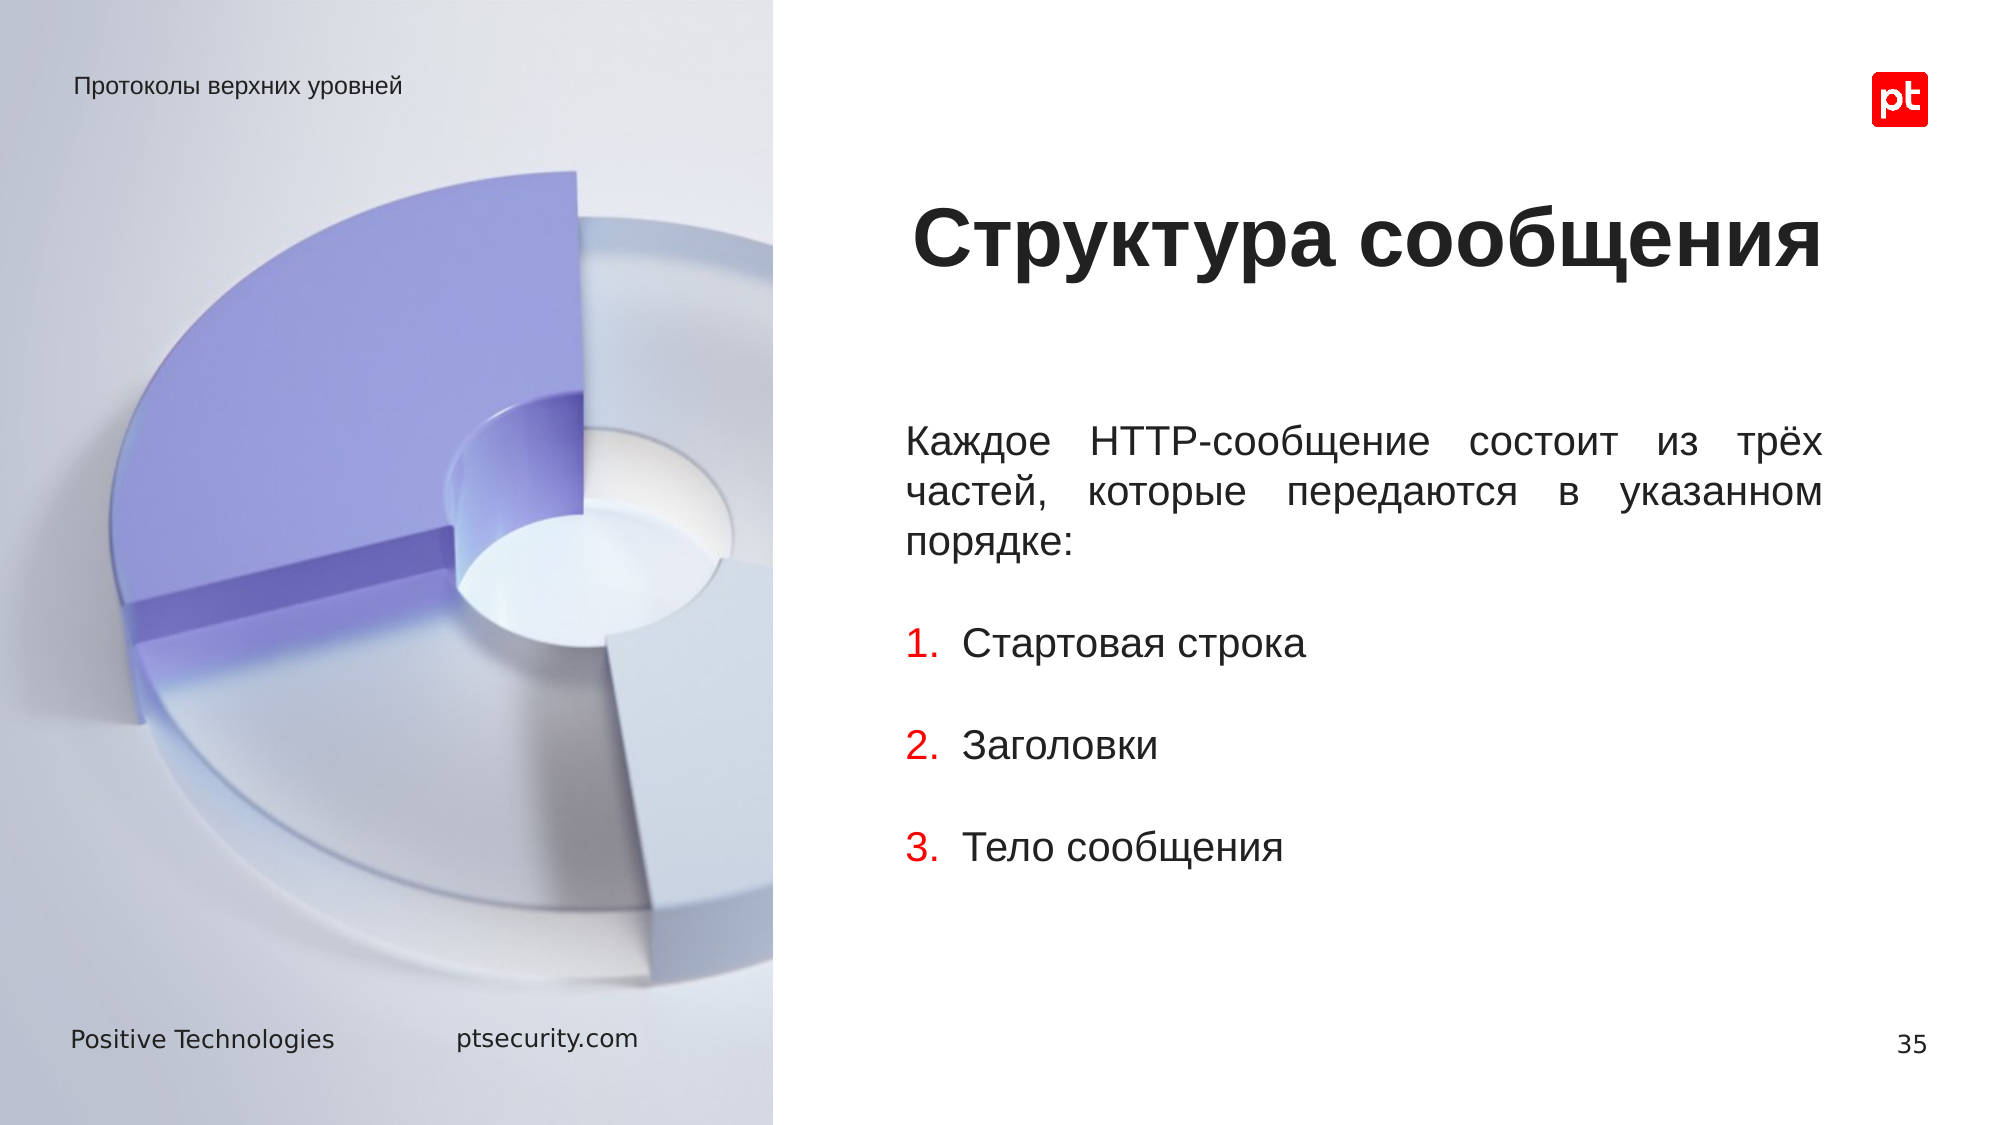

Протоколы верхних уровней
# Структура сообщения
Каждое HTTP-сообщение состоит из трёх частей, которые передаются в указанном порядке:
Стартовая строка
Заголовки
Тело сообщения
35